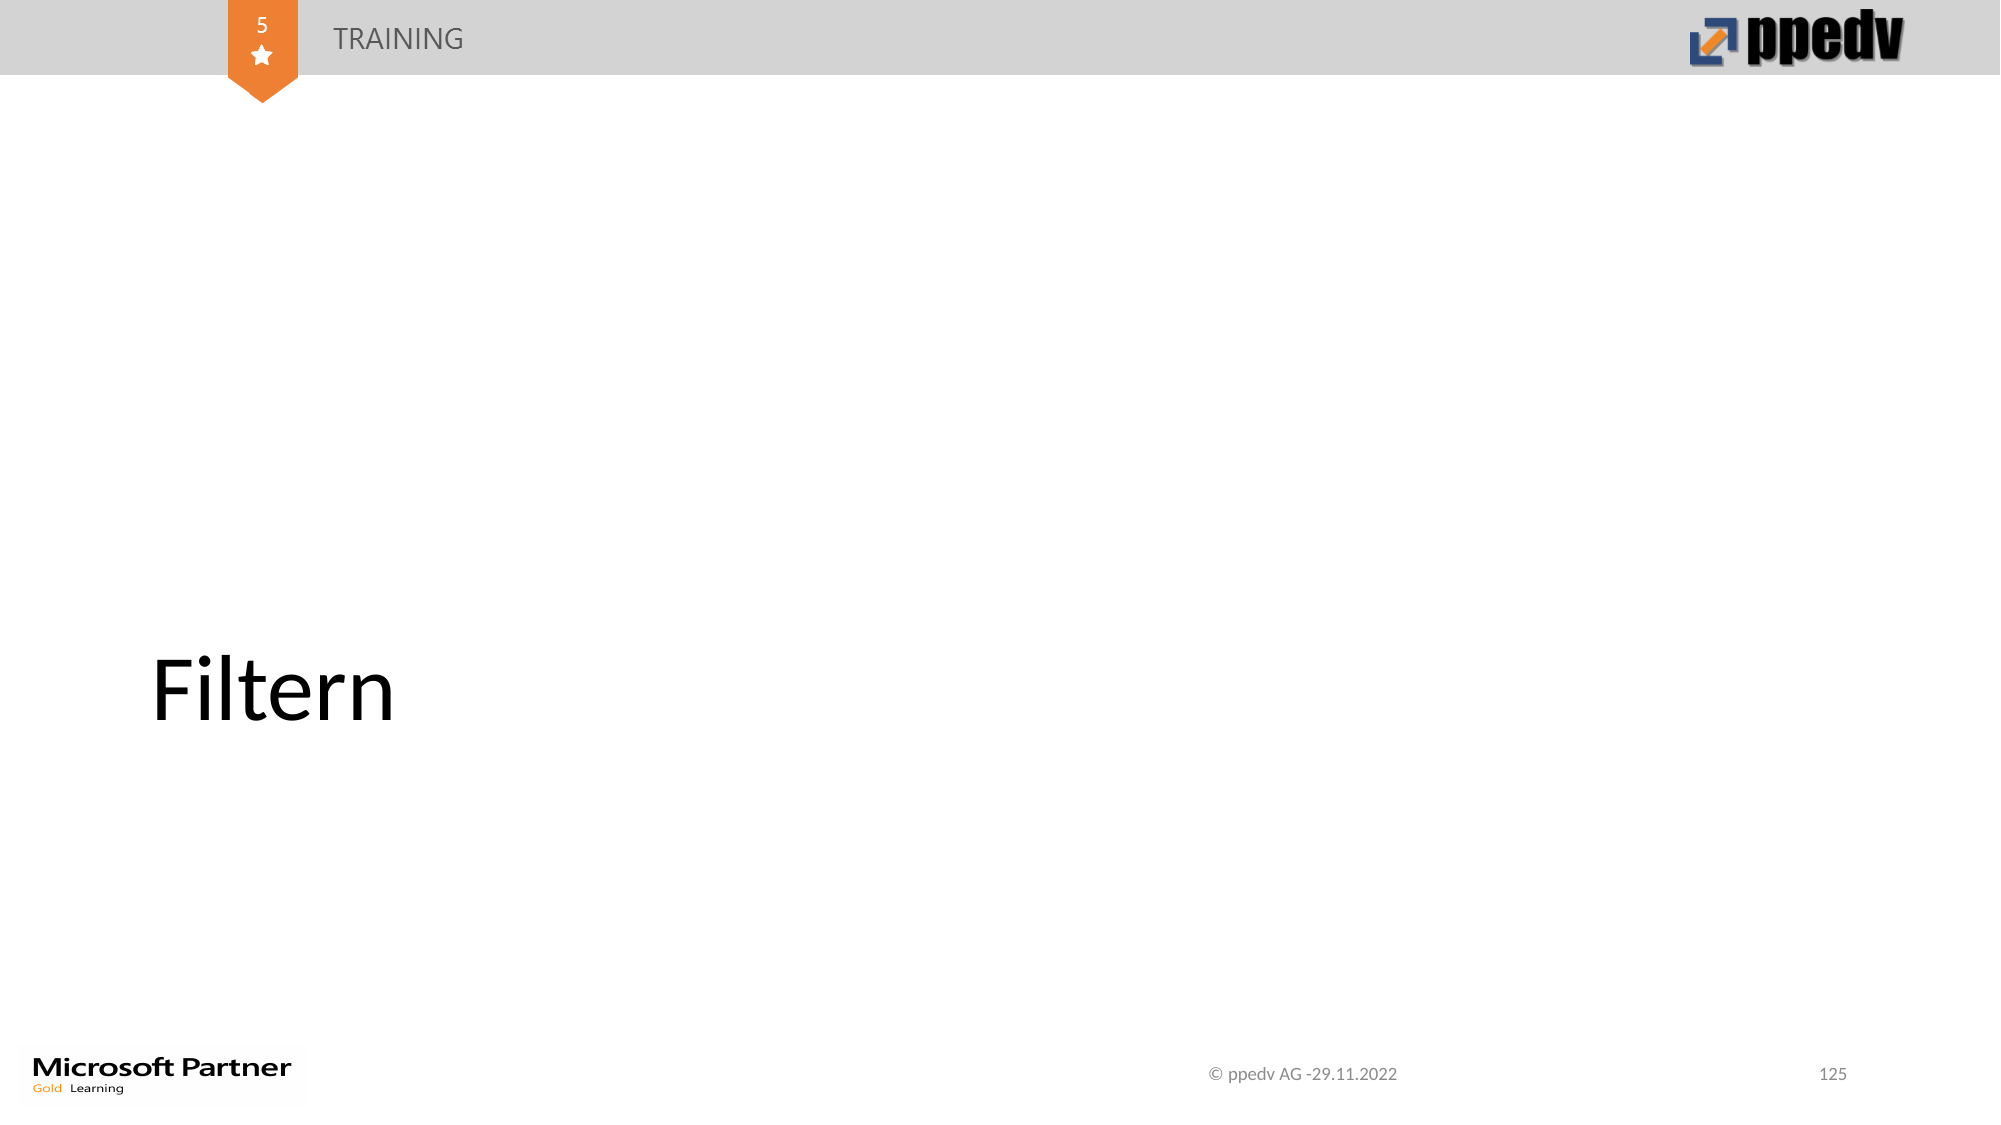

# Filtern

© ppedv AG -29.11.2022
125